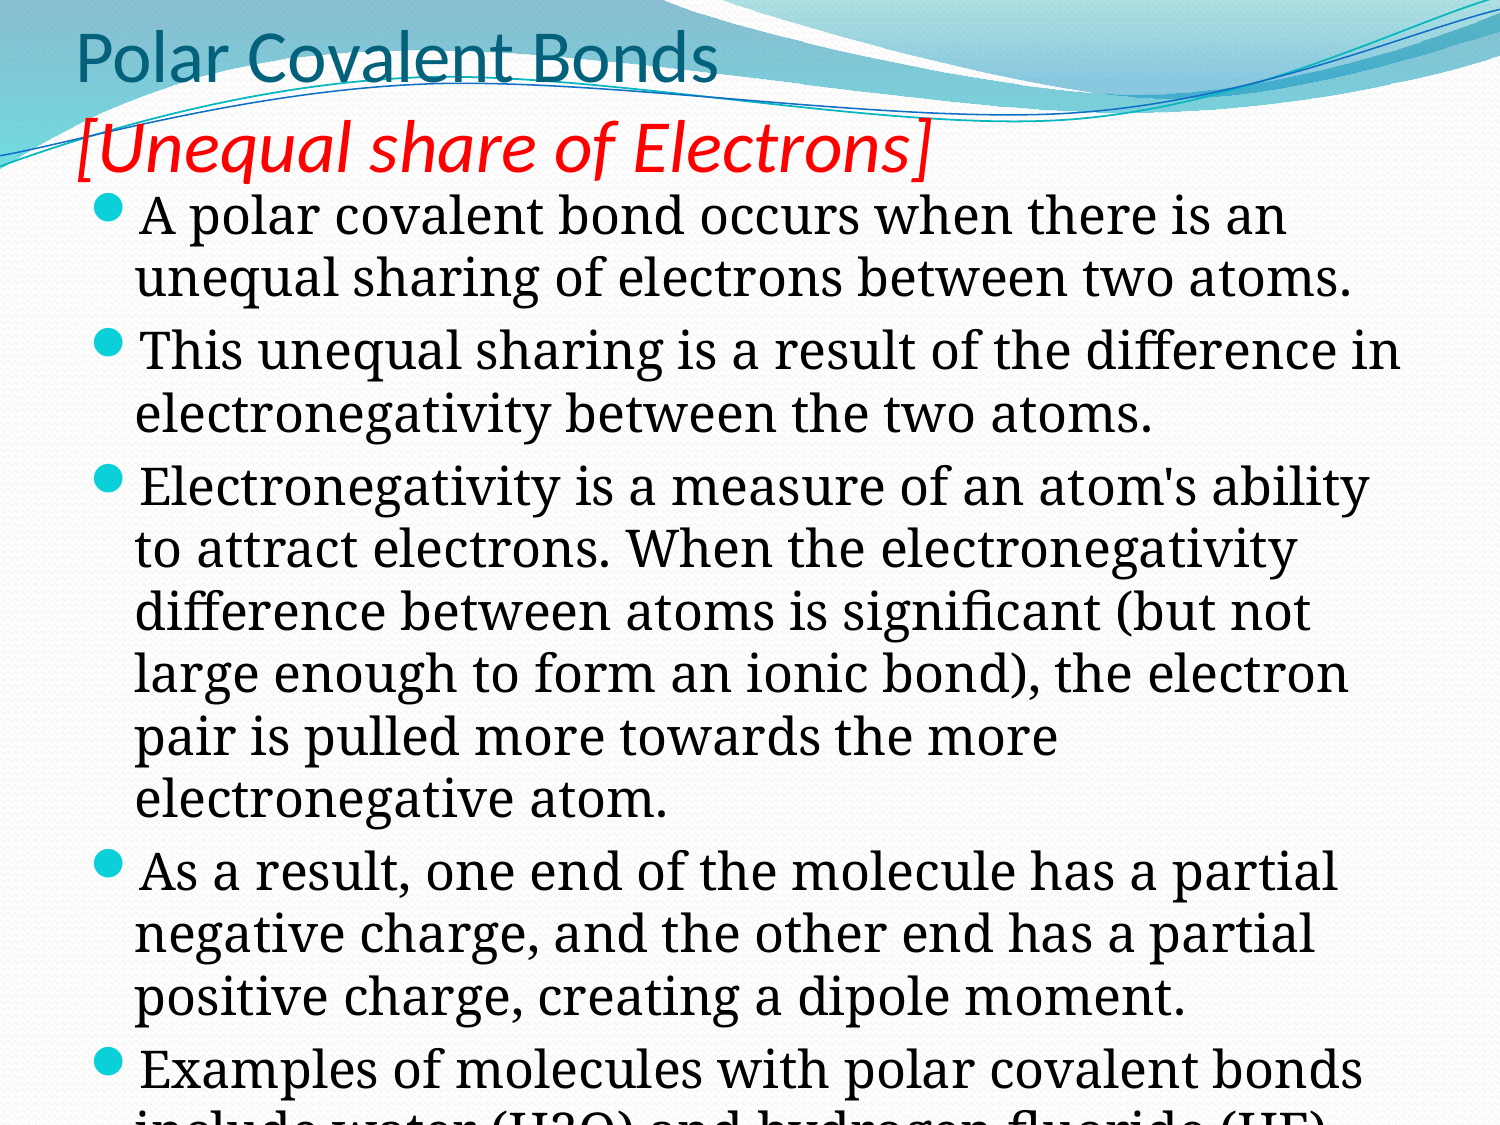

# Polar Covalent Bonds [Unequal share of Electrons]
A polar covalent bond occurs when there is an unequal sharing of electrons between two atoms.
This unequal sharing is a result of the difference in electronegativity between the two atoms.
Electronegativity is a measure of an atom's ability to attract electrons. When the electronegativity difference between atoms is significant (but not large enough to form an ionic bond), the electron pair is pulled more towards the more electronegative atom.
As a result, one end of the molecule has a partial negative charge, and the other end has a partial positive charge, creating a dipole moment.
Examples of molecules with polar covalent bonds include water (H2O) and hydrogen fluoride (HF).